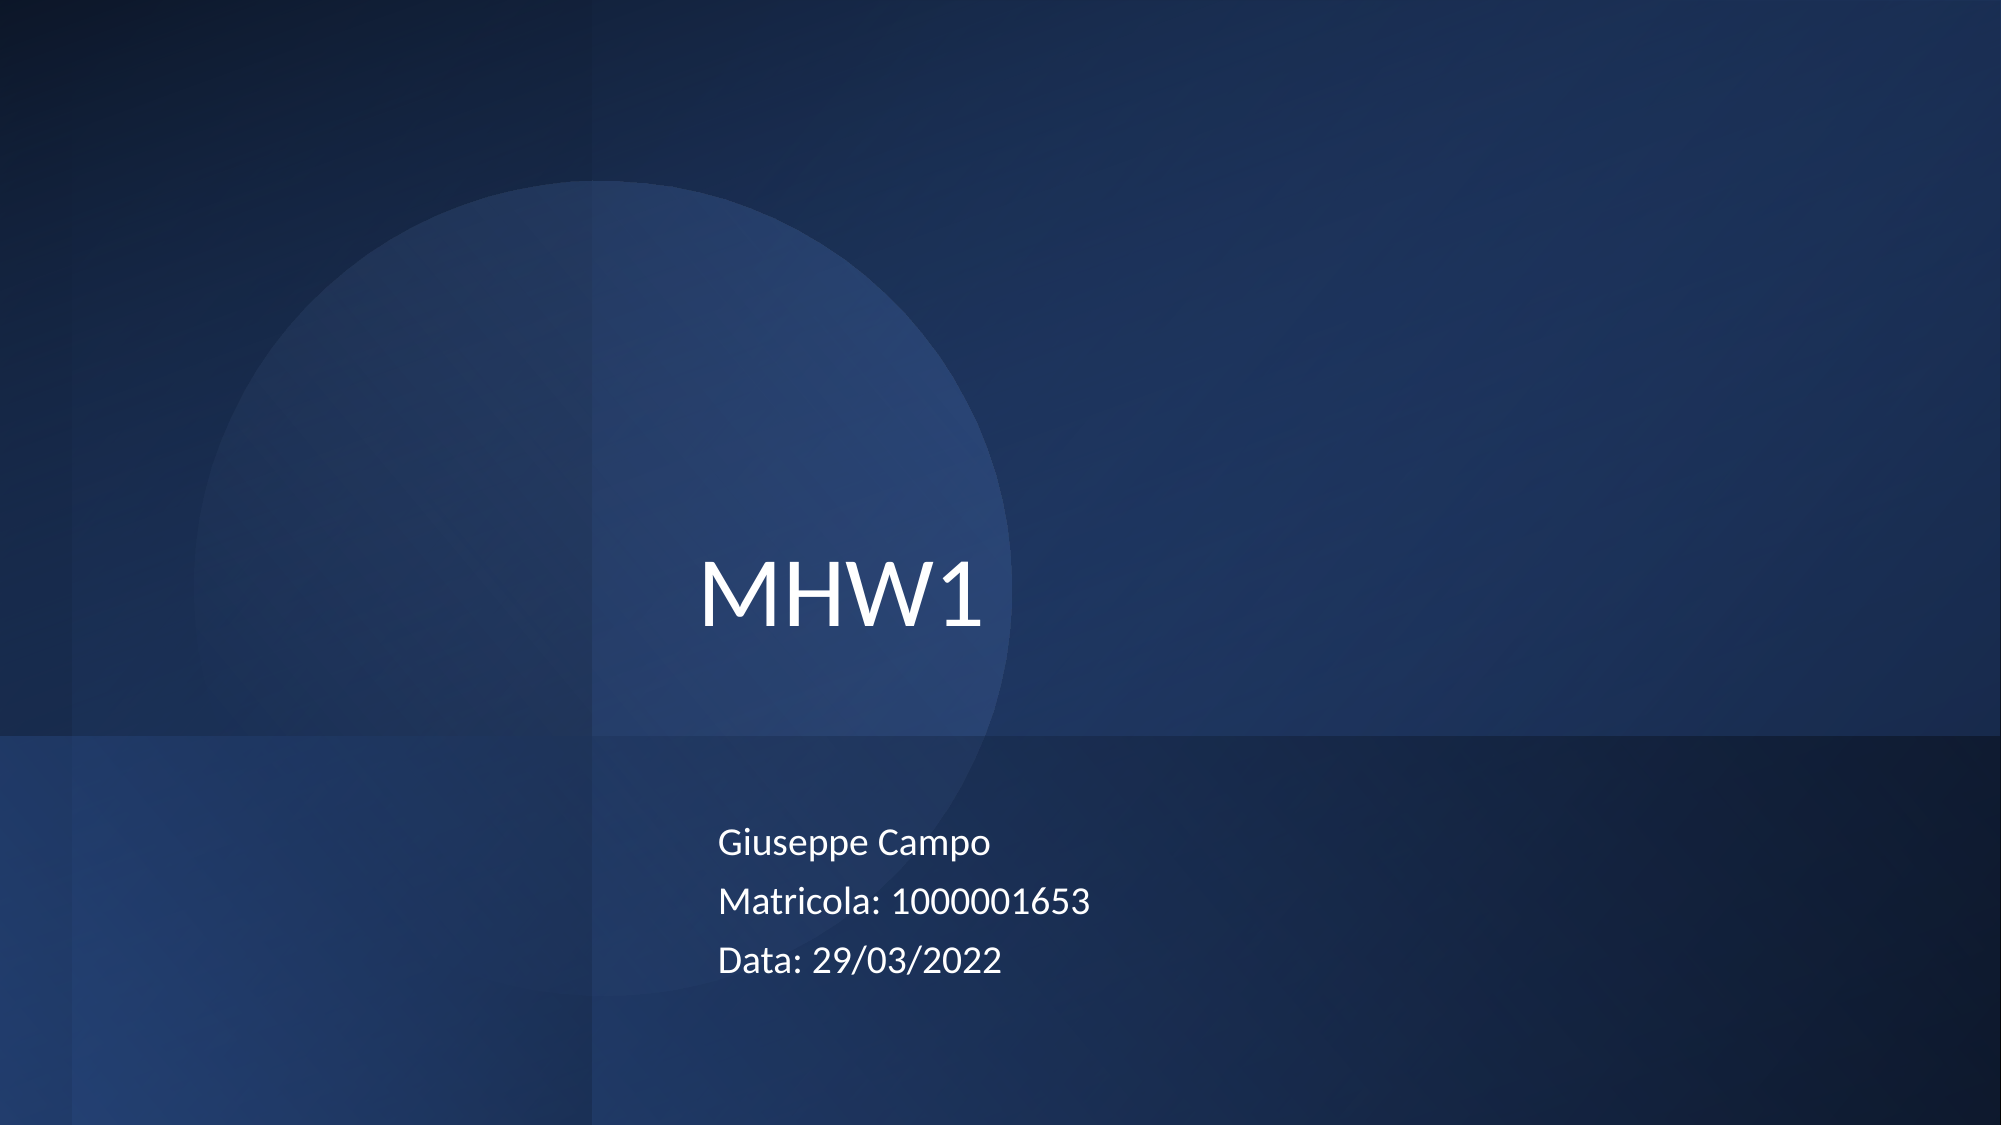

# MHW1

Giuseppe Campo
Matricola: 1000001653
Data: 29/03/2022